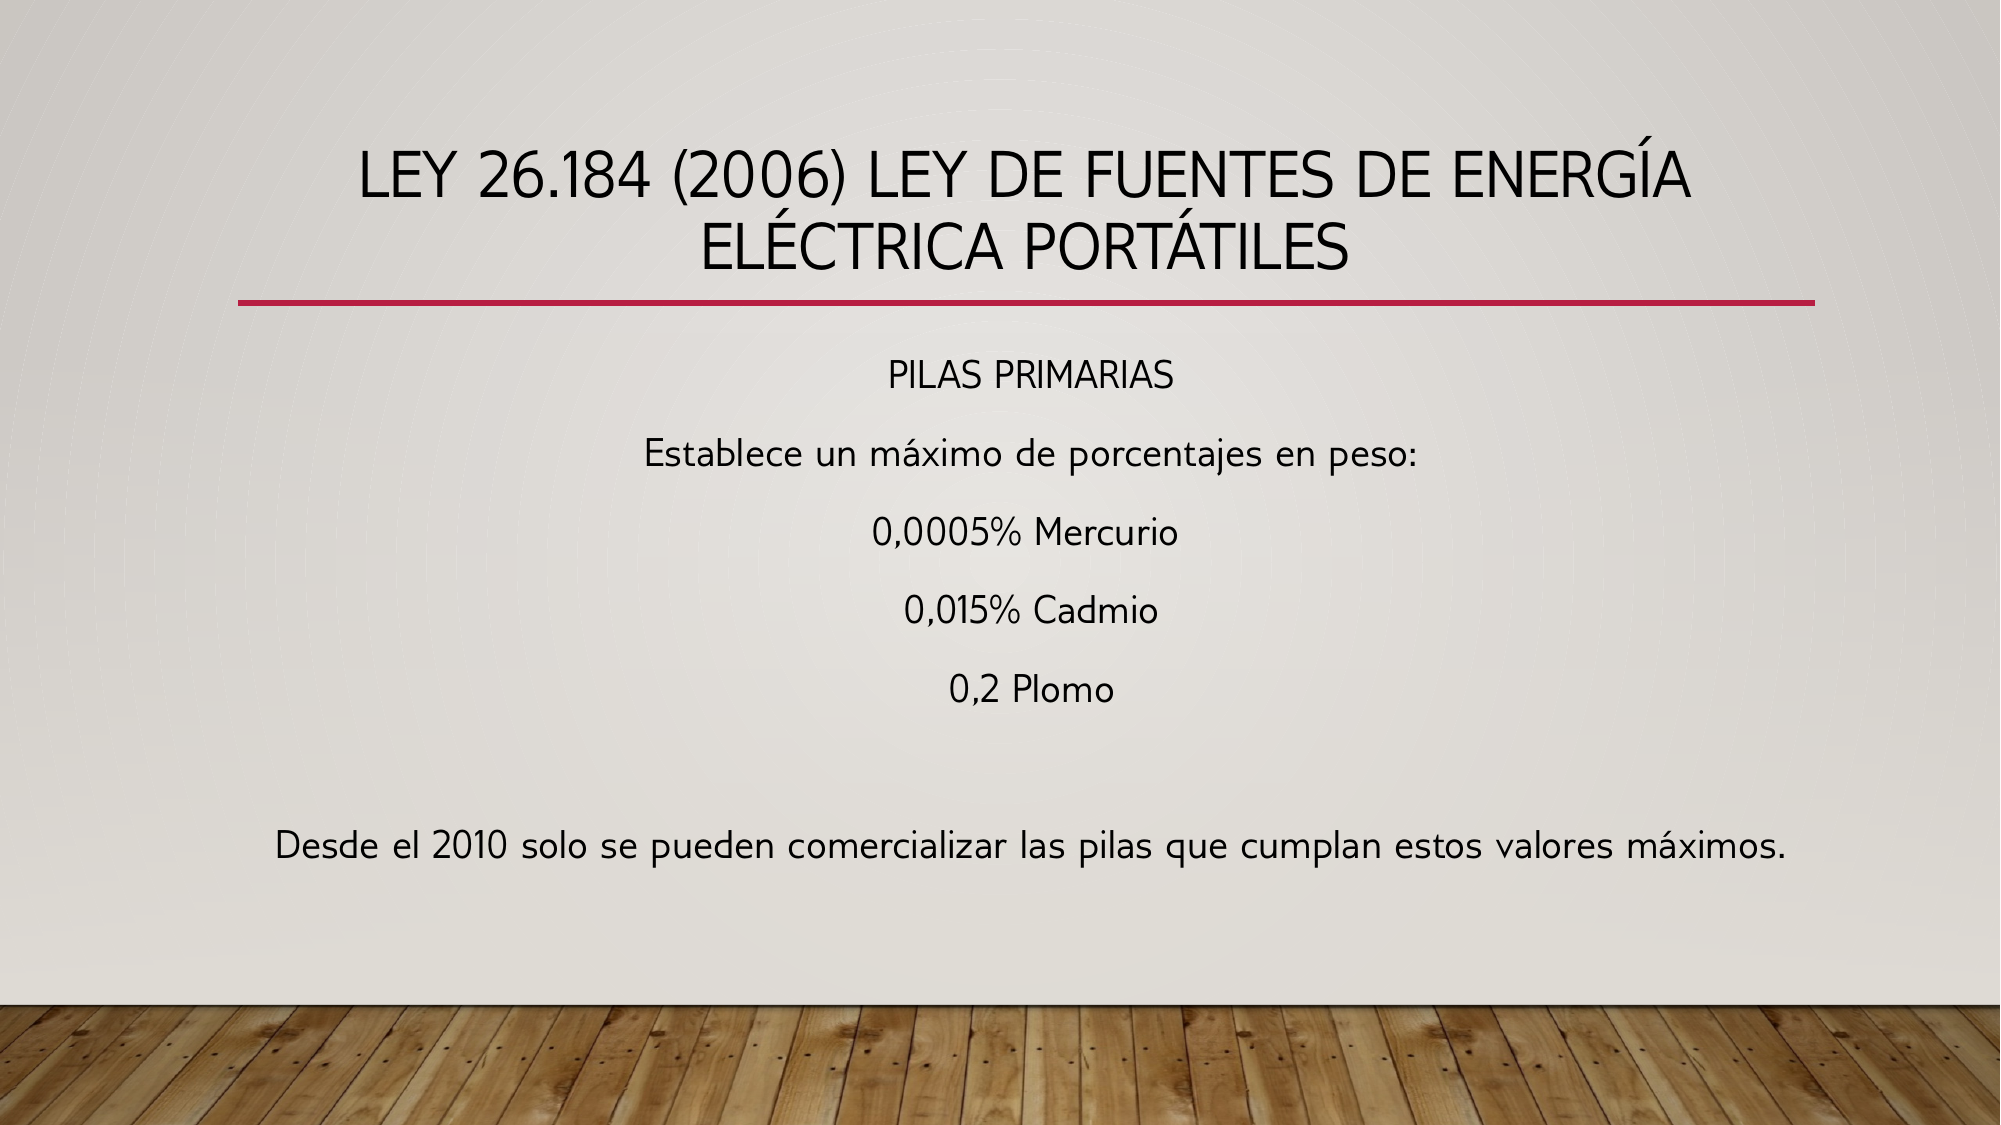

# LEY 26.184 (2006) Ley de fuentes de energía eléctrica portátiles
 PILAS PRIMARIAS
 Establece un máximo de porcentajes en peso:
 0,0005% Mercurio
 0,015% Cadmio
 0,2 Plomo

 Desde el 2010 solo se pueden comercializar las pilas que cumplan estos valores máximos.